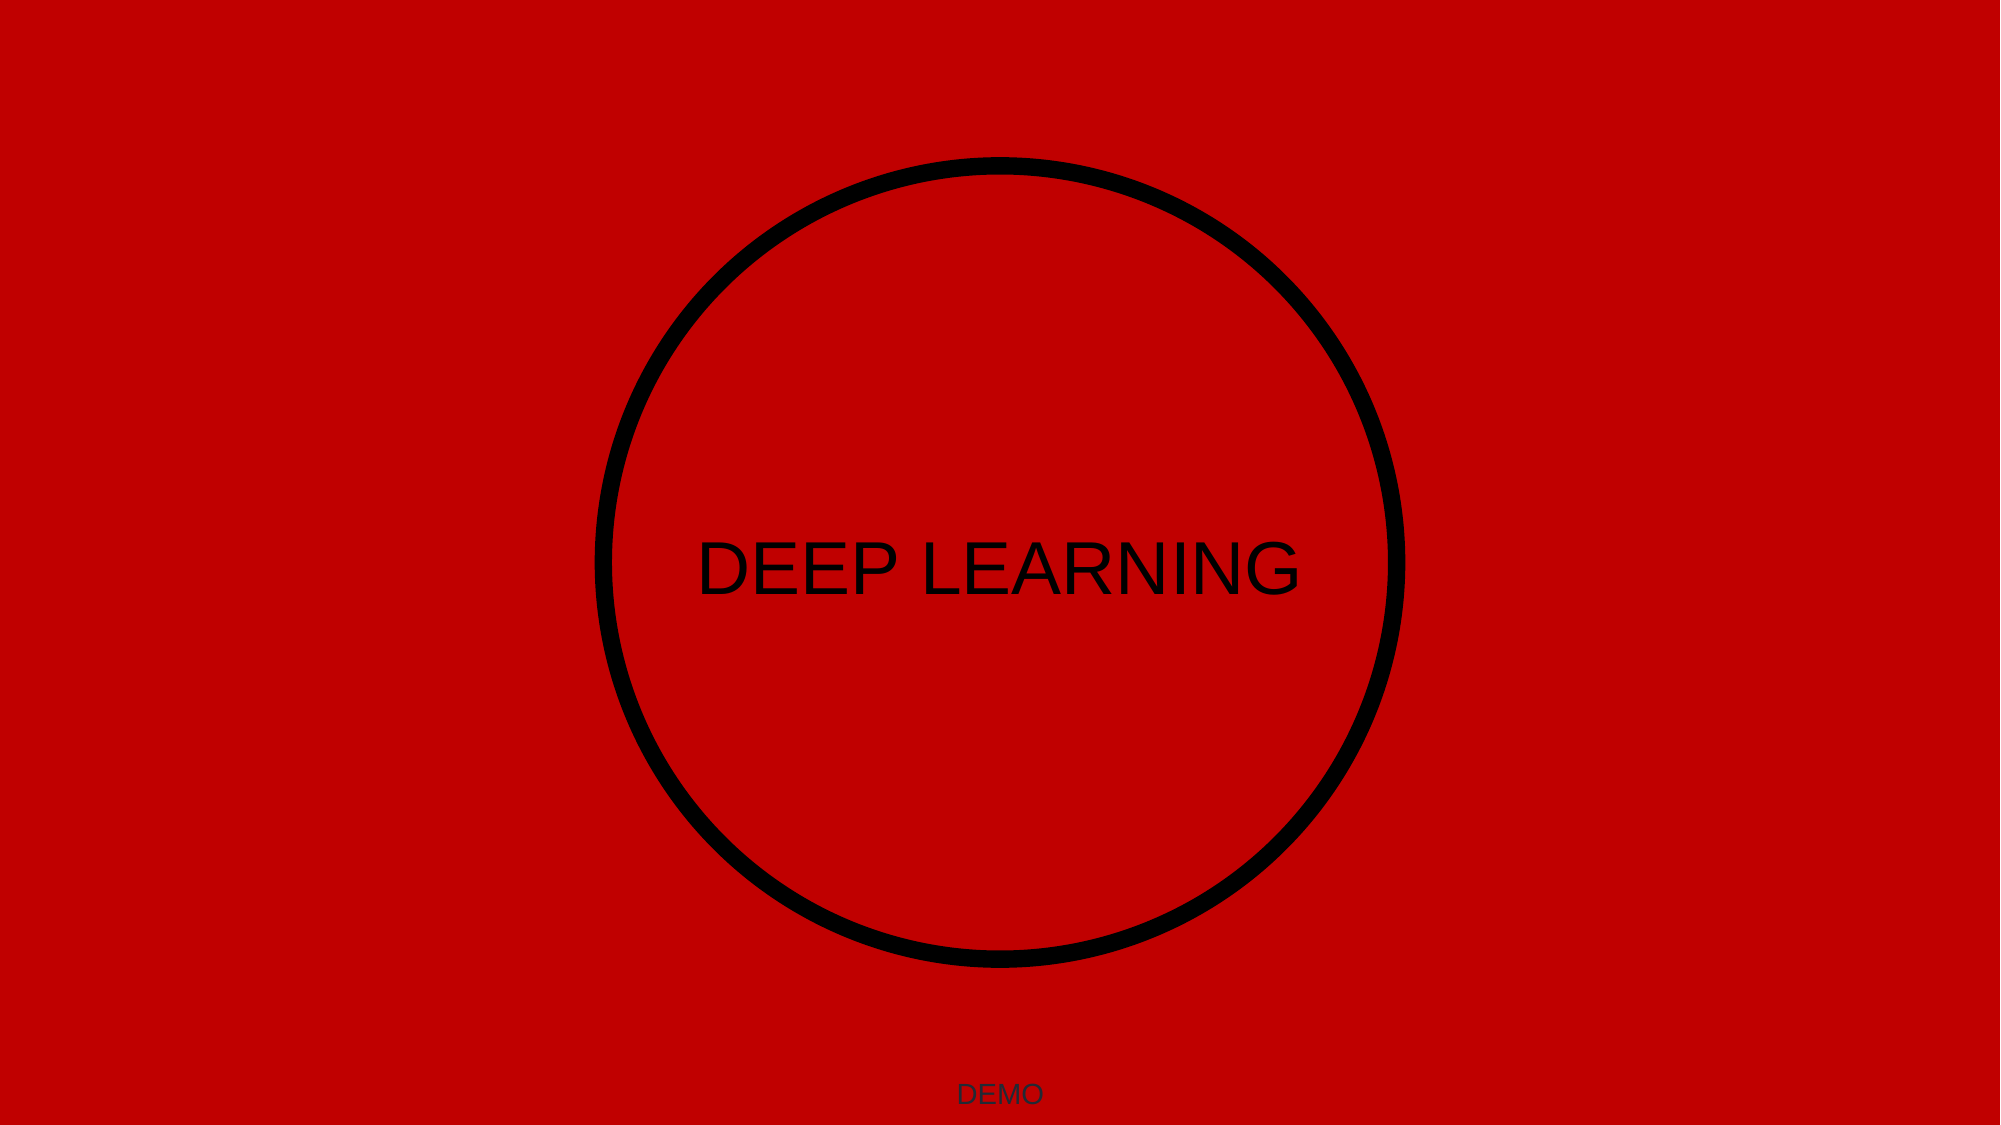

HAND SIGNALS WITH VISUAL DATA
ARCHITECTURE

DEEP LEARNING
DEMO